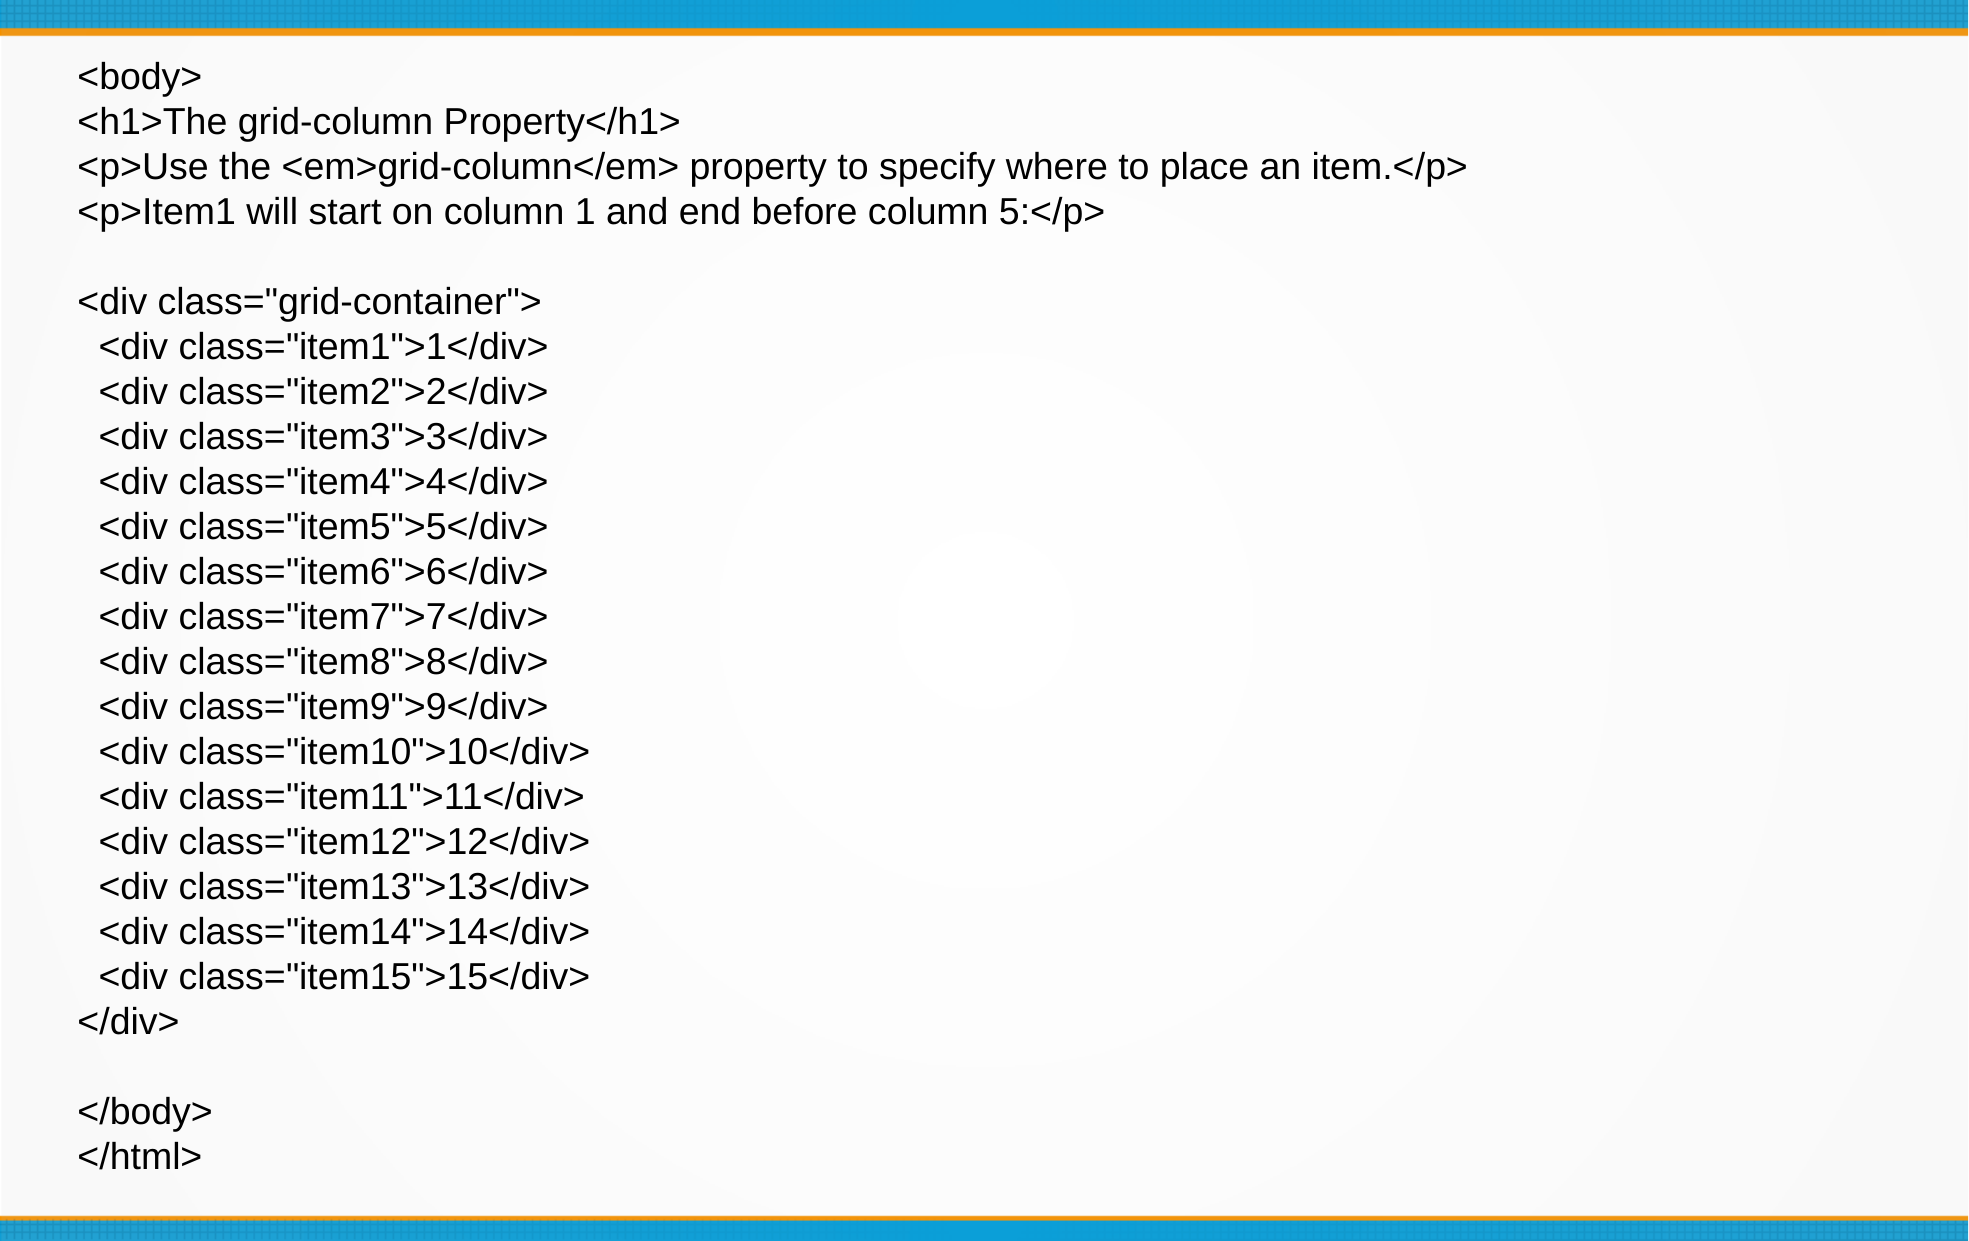

<body>
<h1>The grid-column Property</h1>
<p>Use the <em>grid-column</em> property to specify where to place an item.</p>
<p>Item1 will start on column 1 and end before column 5:</p>

<div class="grid-container">
  <div class="item1">1</div>
  <div class="item2">2</div>
  <div class="item3">3</div>
  <div class="item4">4</div>
  <div class="item5">5</div>
  <div class="item6">6</div>
  <div class="item7">7</div>
  <div class="item8">8</div>
  <div class="item9">9</div>
  <div class="item10">10</div>
  <div class="item11">11</div>
  <div class="item12">12</div>
  <div class="item13">13</div>
  <div class="item14">14</div>
  <div class="item15">15</div>
</div>

</body>
</html>